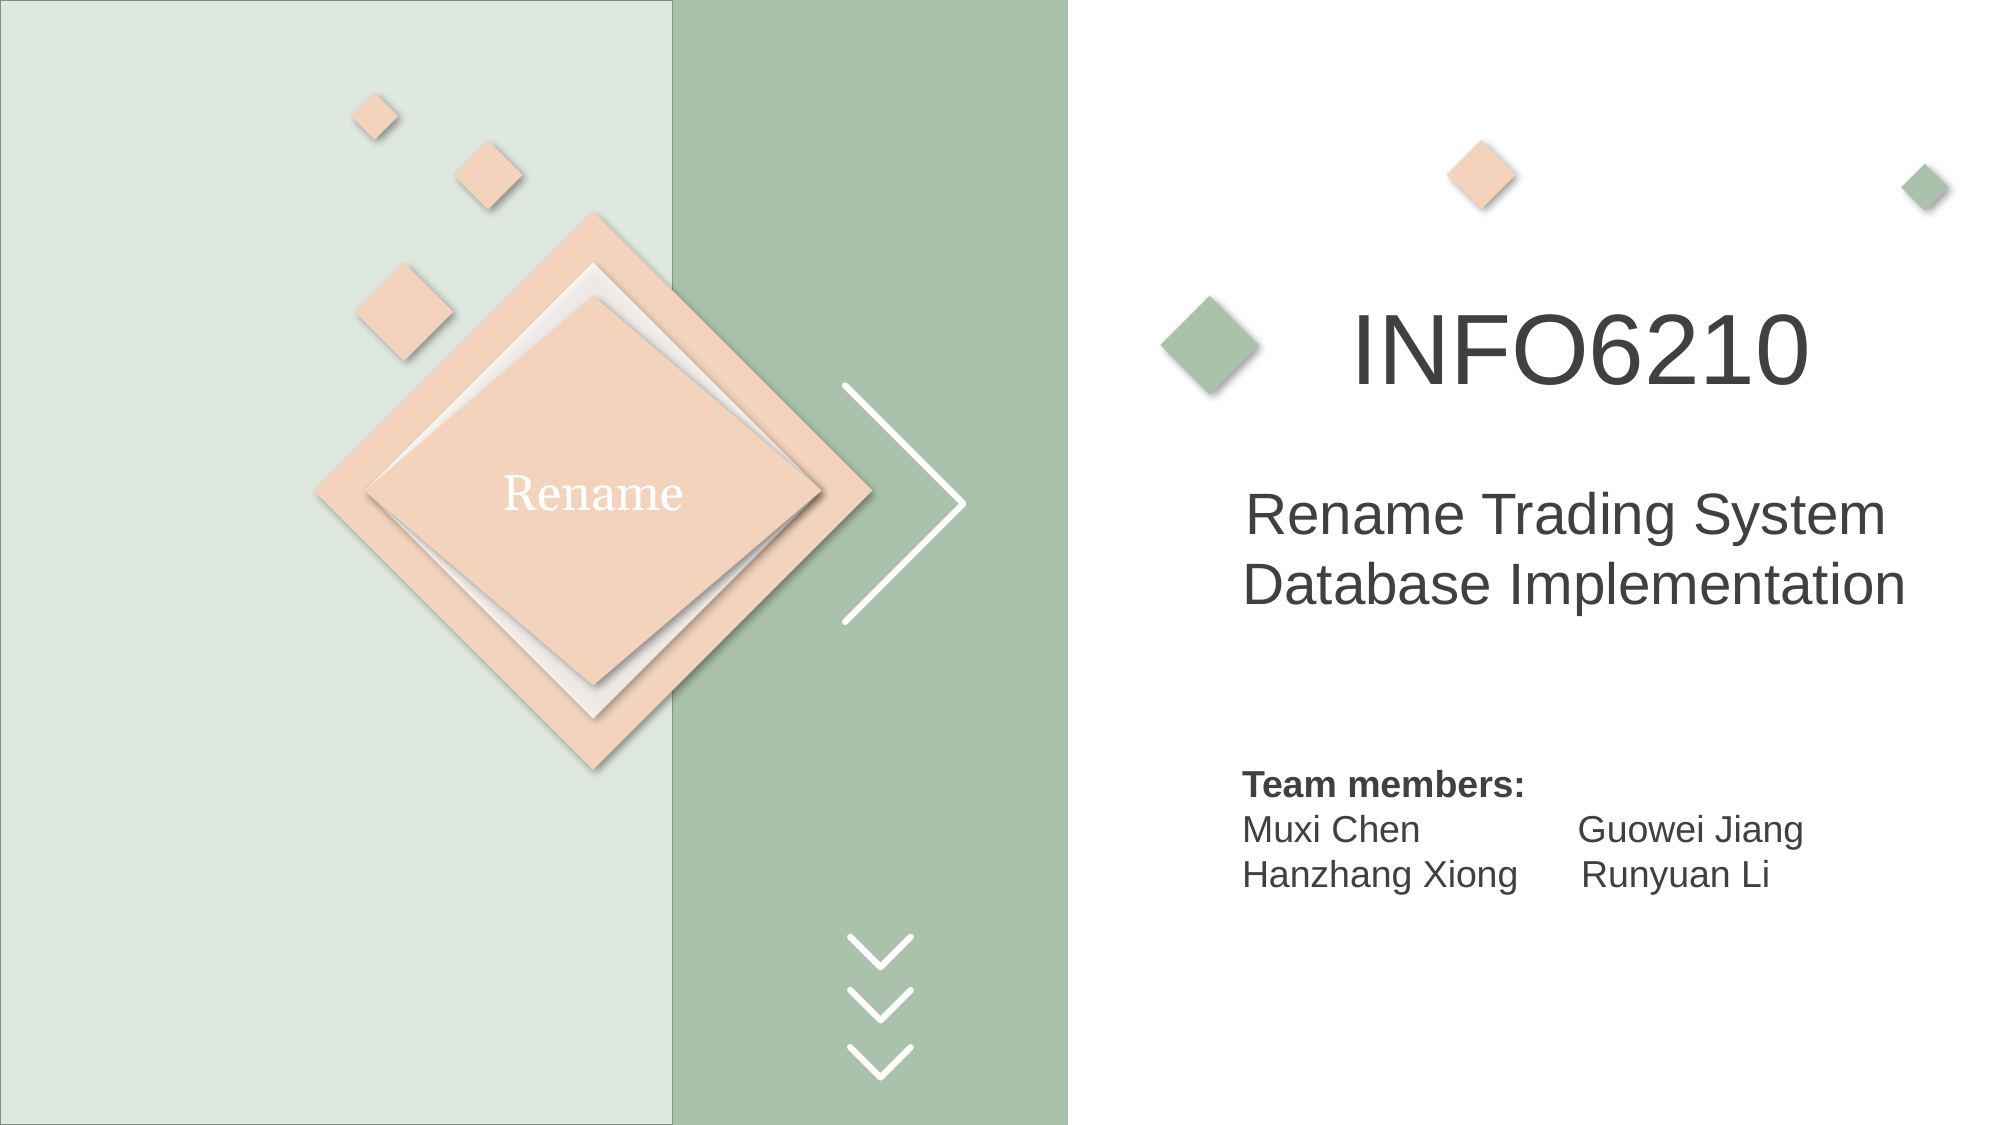

INFO6210
Rename

Rename Trading System
Database Implementation
Team members:
Muxi Chen               Guowei Jiang
Hanzhang Xiong      Runyuan Li